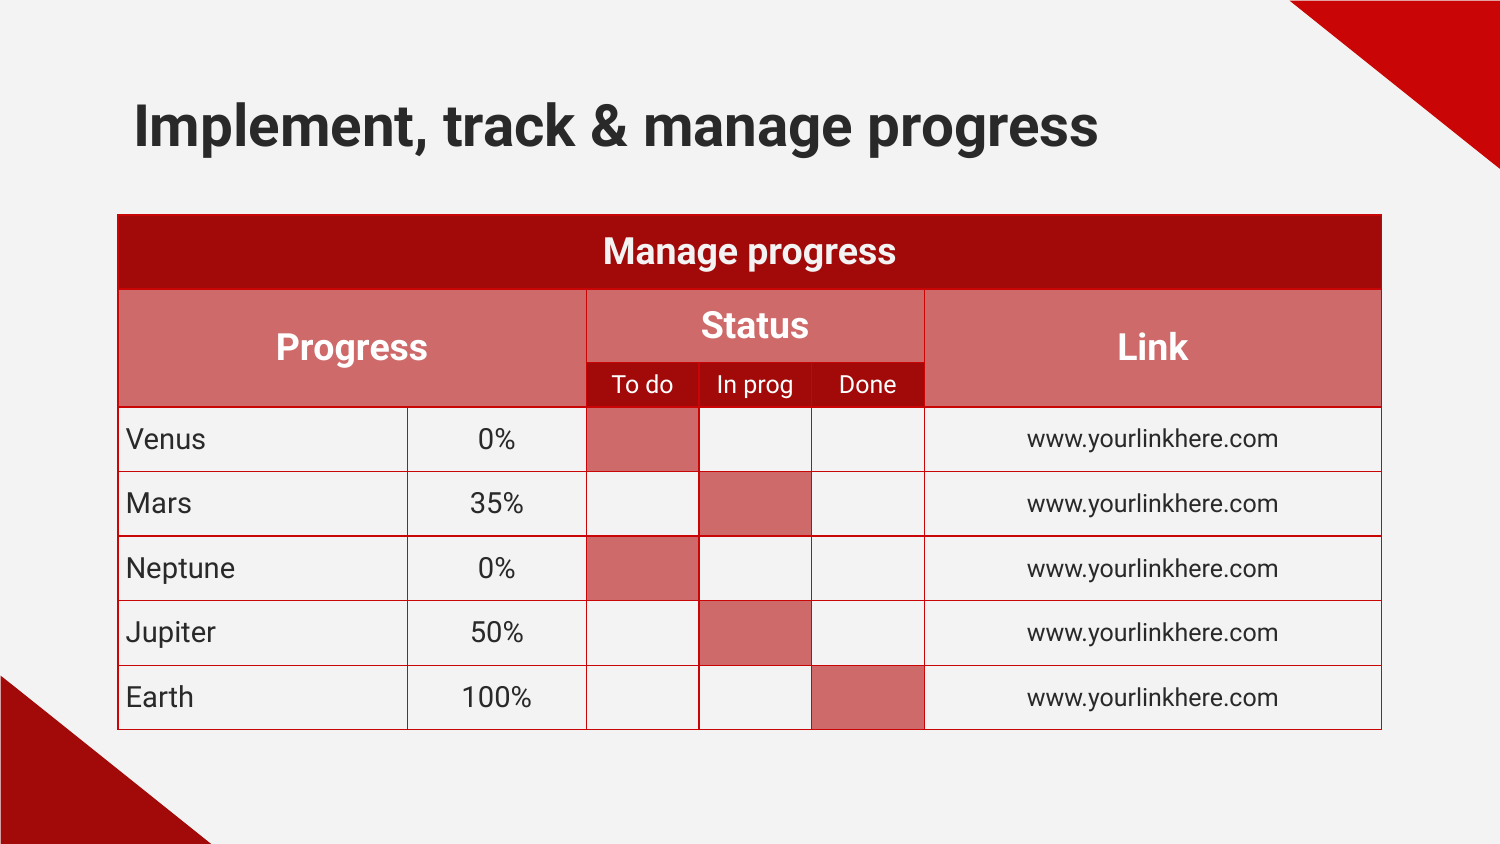

# Implement, track & manage progress
| Manage progress |  |  |  |  |  |
| --- | --- | --- | --- | --- | --- |
| Progress |  | Status |  |  | Link |
|  |  | To do | In prog | Done |  |
| Venus | 0% |  |  |  | www.yourlinkhere.com |
| Mars | 35% |  |  |  | www.yourlinkhere.com |
| Neptune | 0% |  |  |  | www.yourlinkhere.com |
| Jupiter | 50% |  |  |  | www.yourlinkhere.com |
| Earth | 100% |  |  |  | www.yourlinkhere.com |